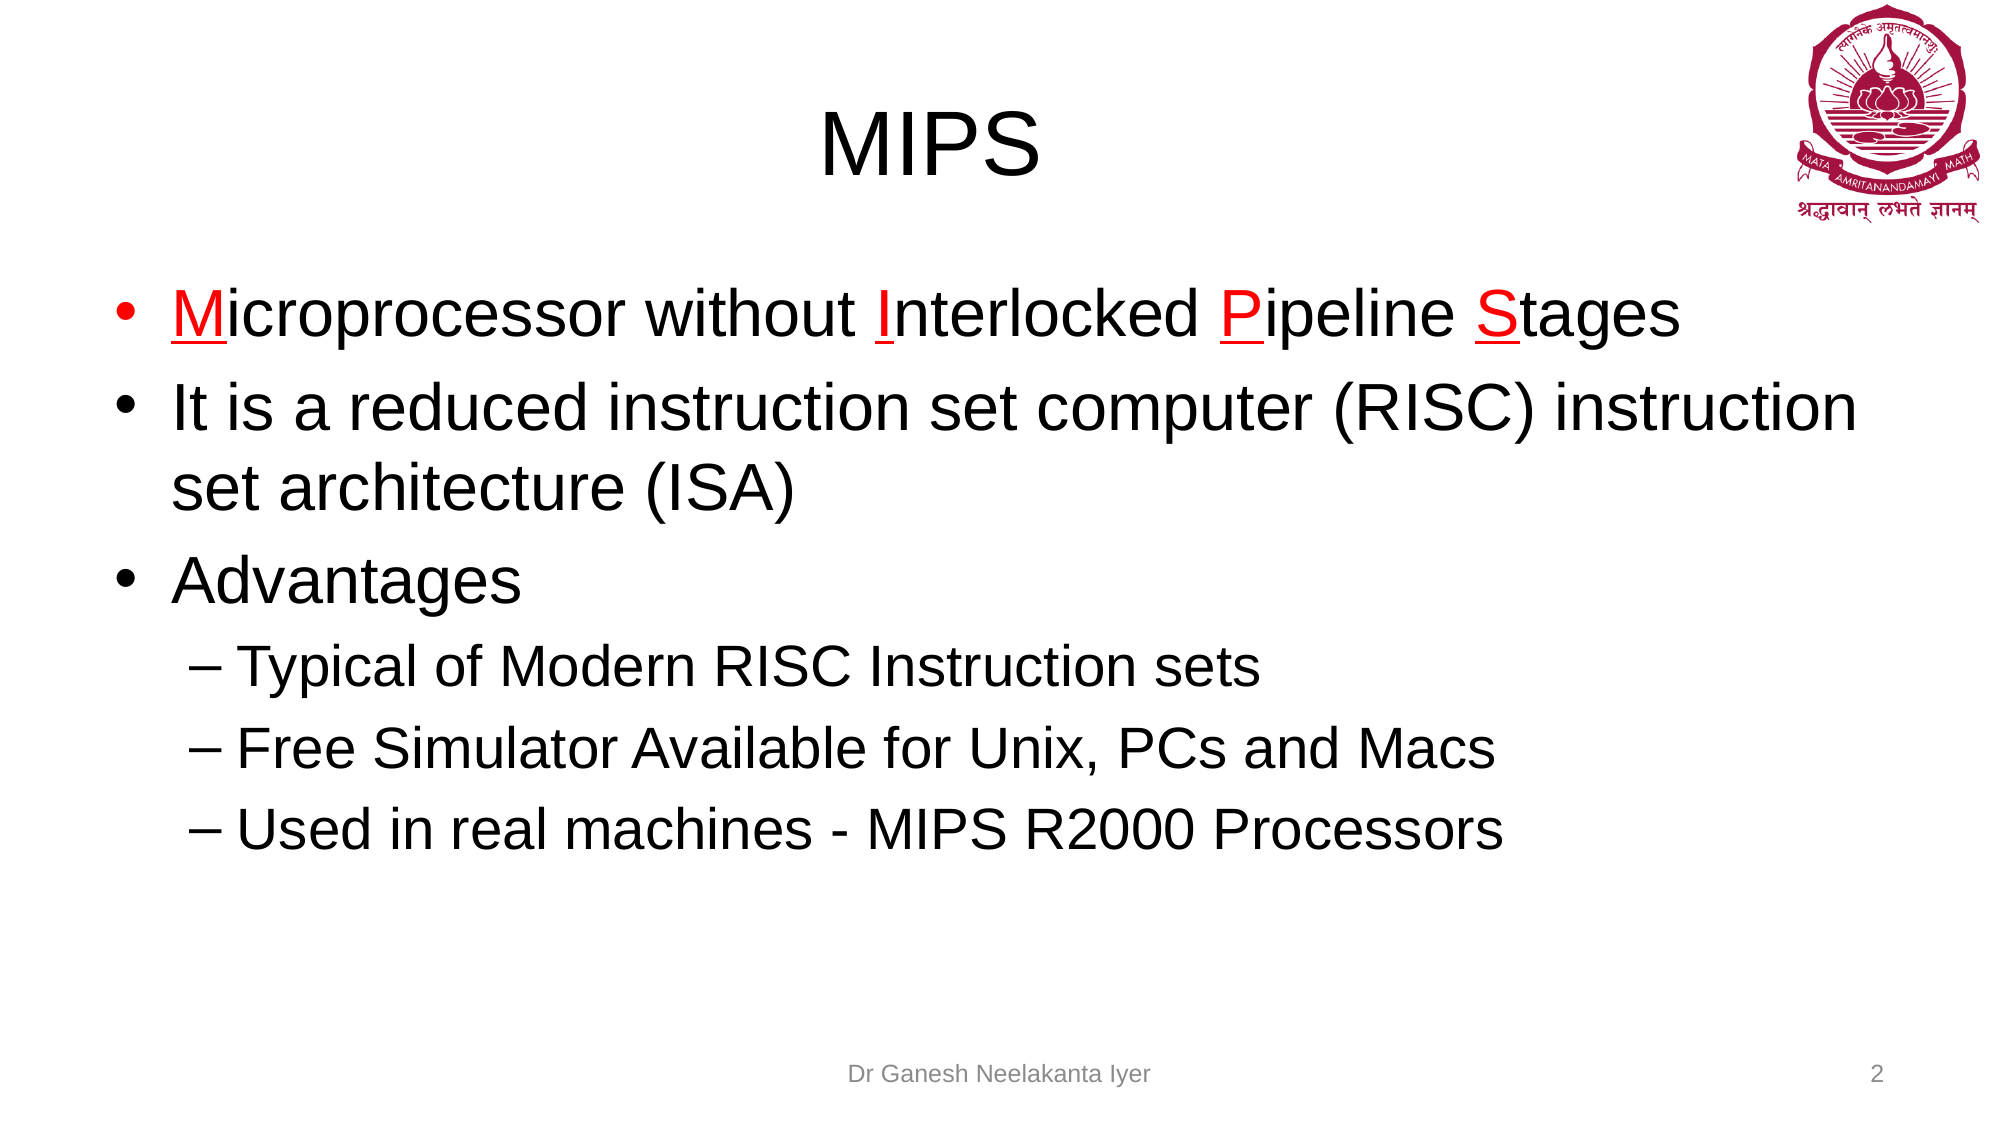

# MIPS
Microprocessor without Interlocked Pipeline Stages
It is a reduced instruction set computer (RISC) instruction set architecture (ISA)
Advantages
Typical of Modern RISC Instruction sets
Free Simulator Available for Unix, PCs and Macs
Used in real machines - MIPS R2000 Processors

Dr Ganesh Neelakanta Iyer
2